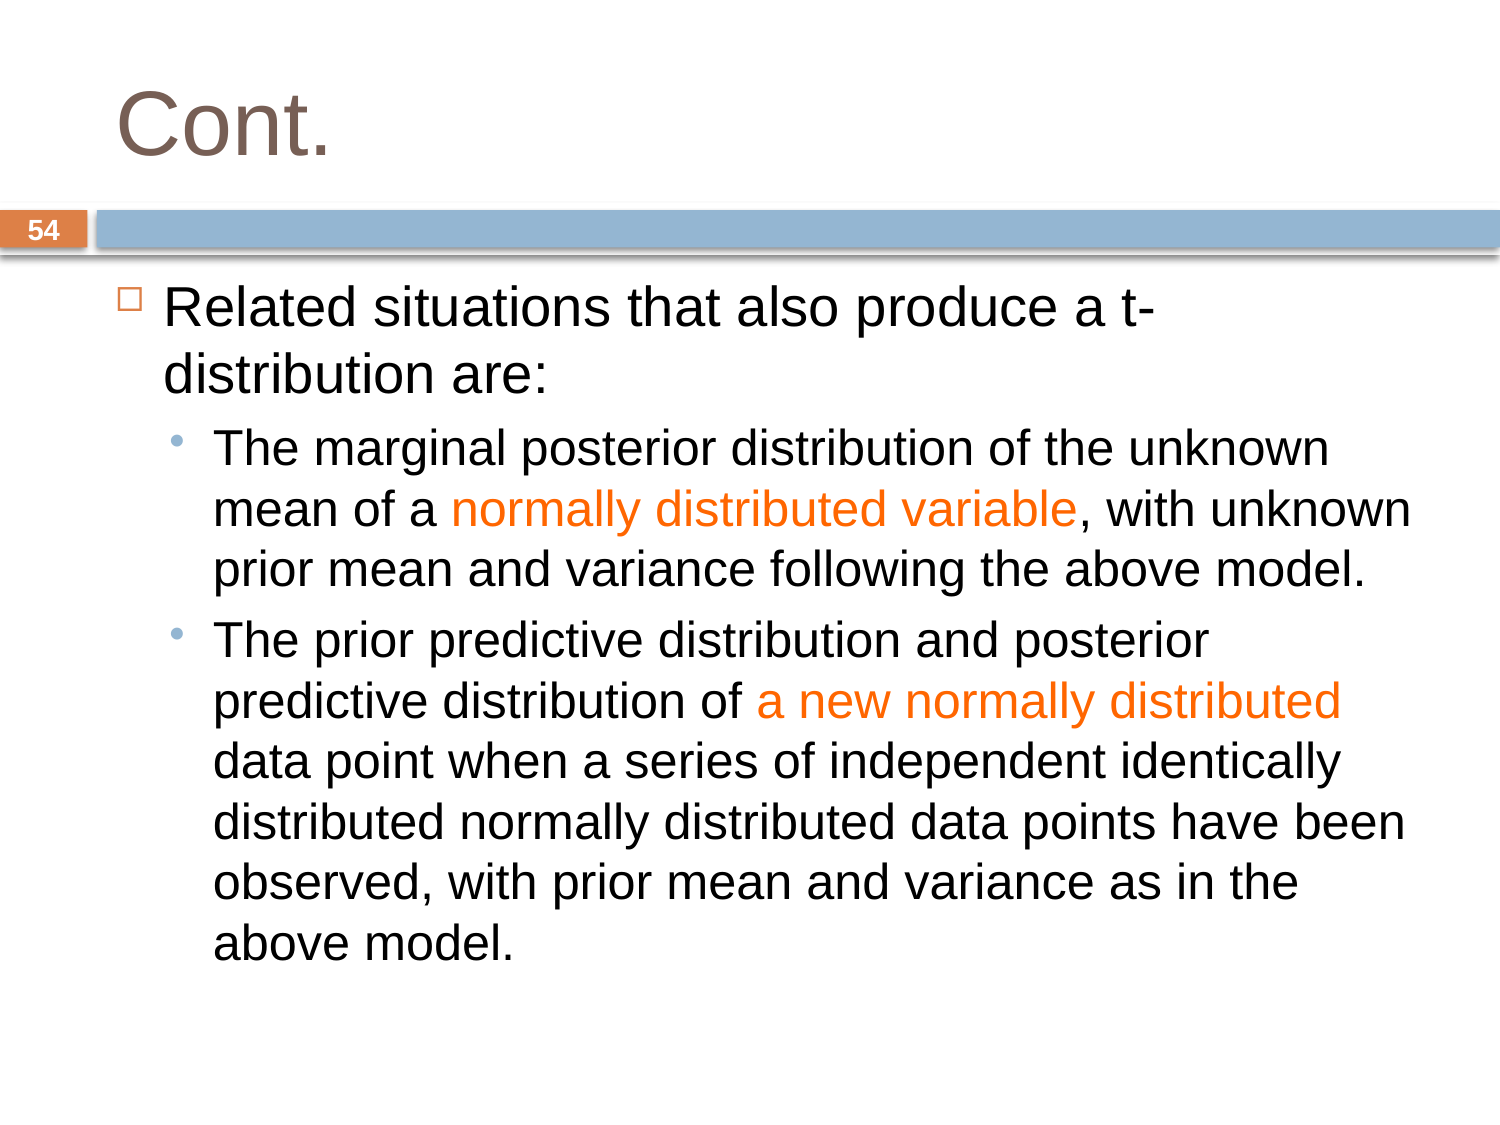

# Cont.
54
Related situations that also produce a t-distribution are:
The marginal posterior distribution of the unknown mean of a normally distributed variable, with unknown prior mean and variance following the above model.
The prior predictive distribution and posterior predictive distribution of a new normally distributed data point when a series of independent identically distributed normally distributed data points have been observed, with prior mean and variance as in the above model.